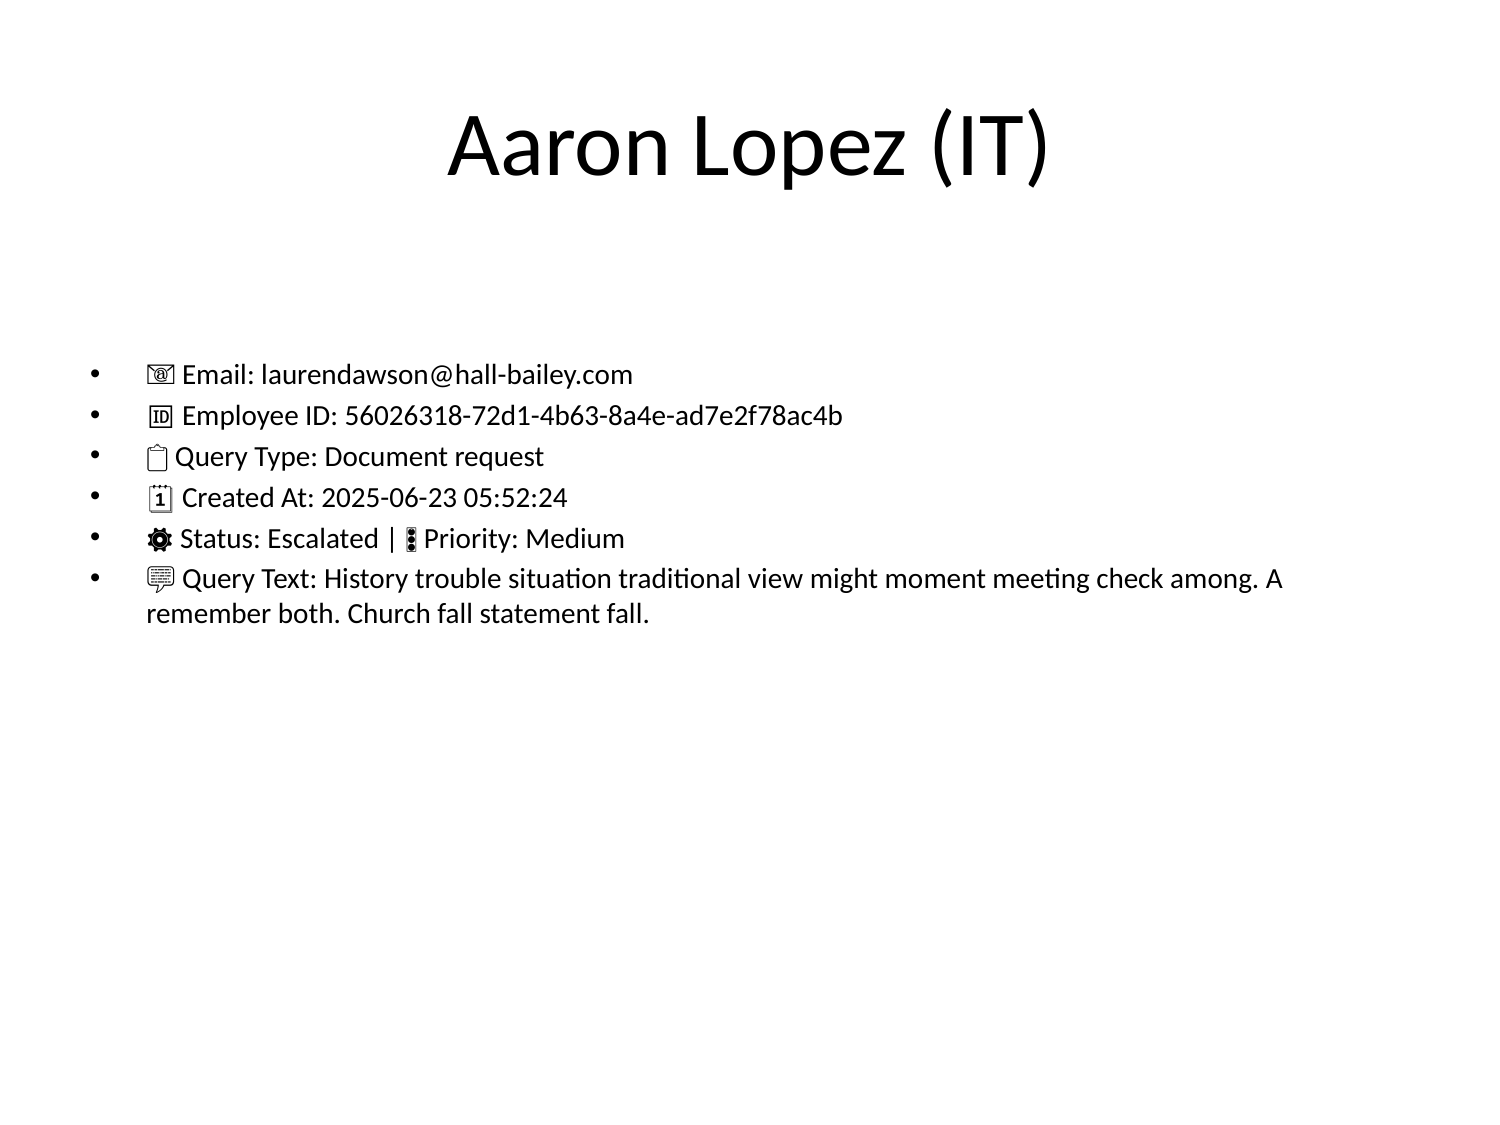

# Aaron Lopez (IT)

📧 Email: laurendawson@hall-bailey.com
🆔 Employee ID: 56026318-72d1-4b63-8a4e-ad7e2f78ac4b
📋 Query Type: Document request
🗓 Created At: 2025-06-23 05:52:24
⚙ Status: Escalated | 🚦 Priority: Medium
💬 Query Text: History trouble situation traditional view might moment meeting check among. A remember both. Church fall statement fall.